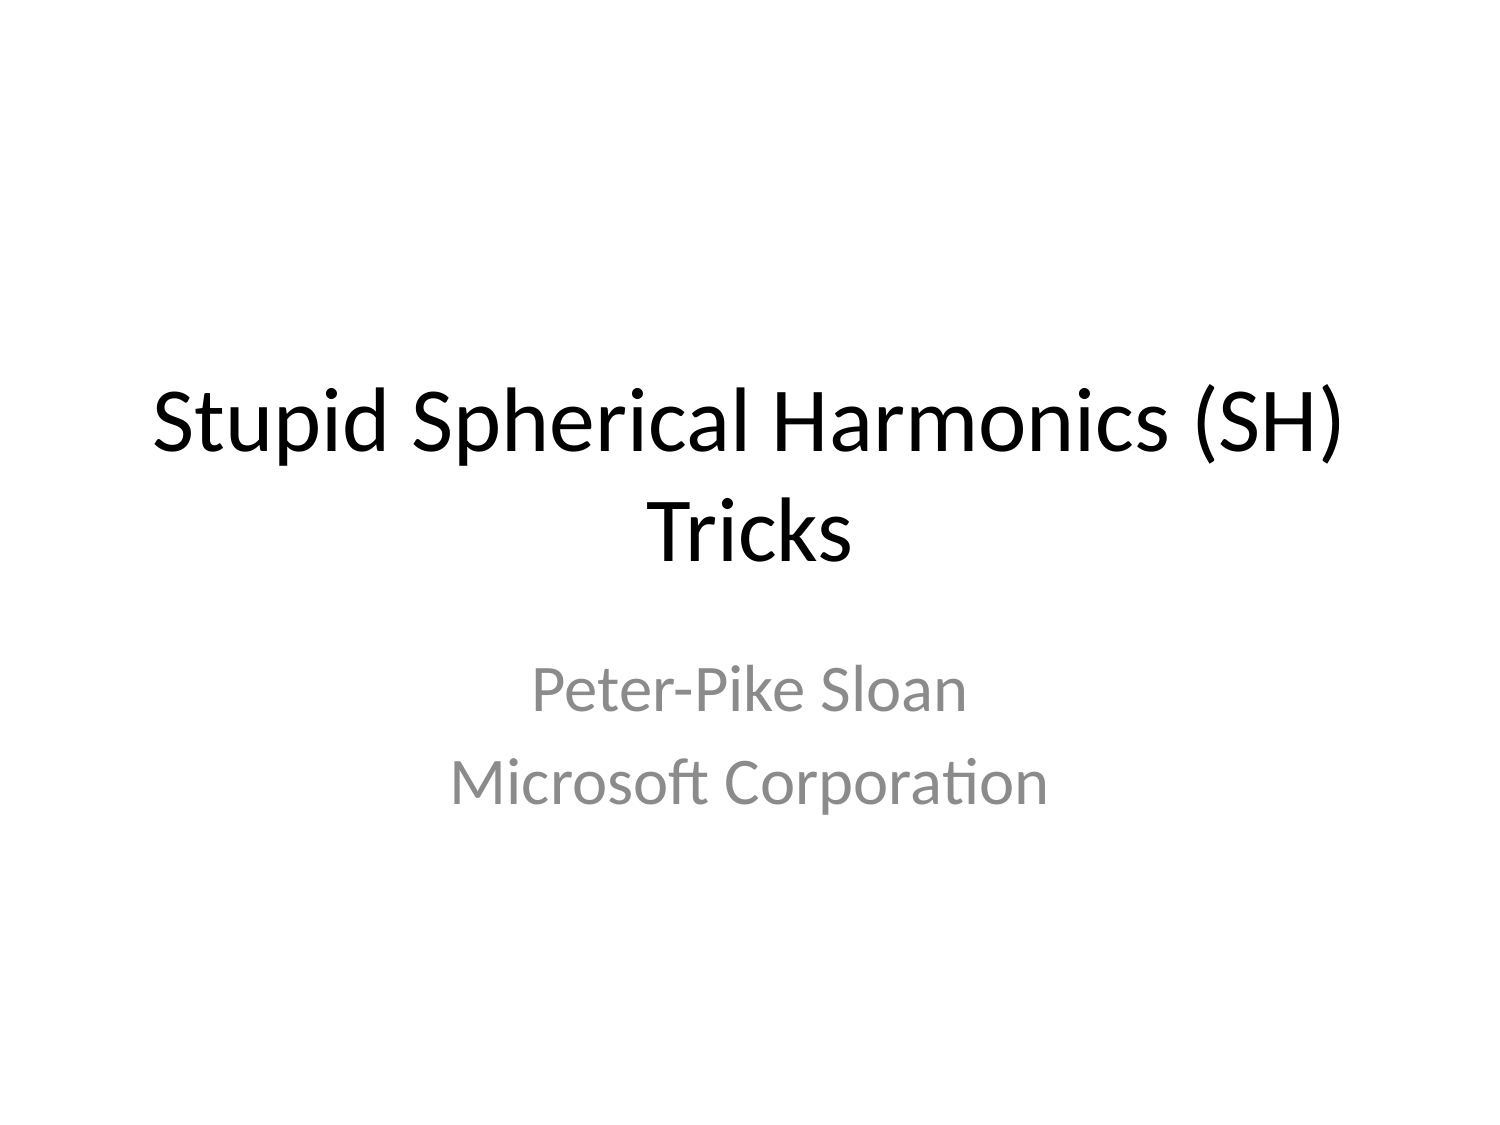

# Stupid Spherical Harmonics (SH) Tricks
Peter-Pike Sloan
Microsoft Corporation